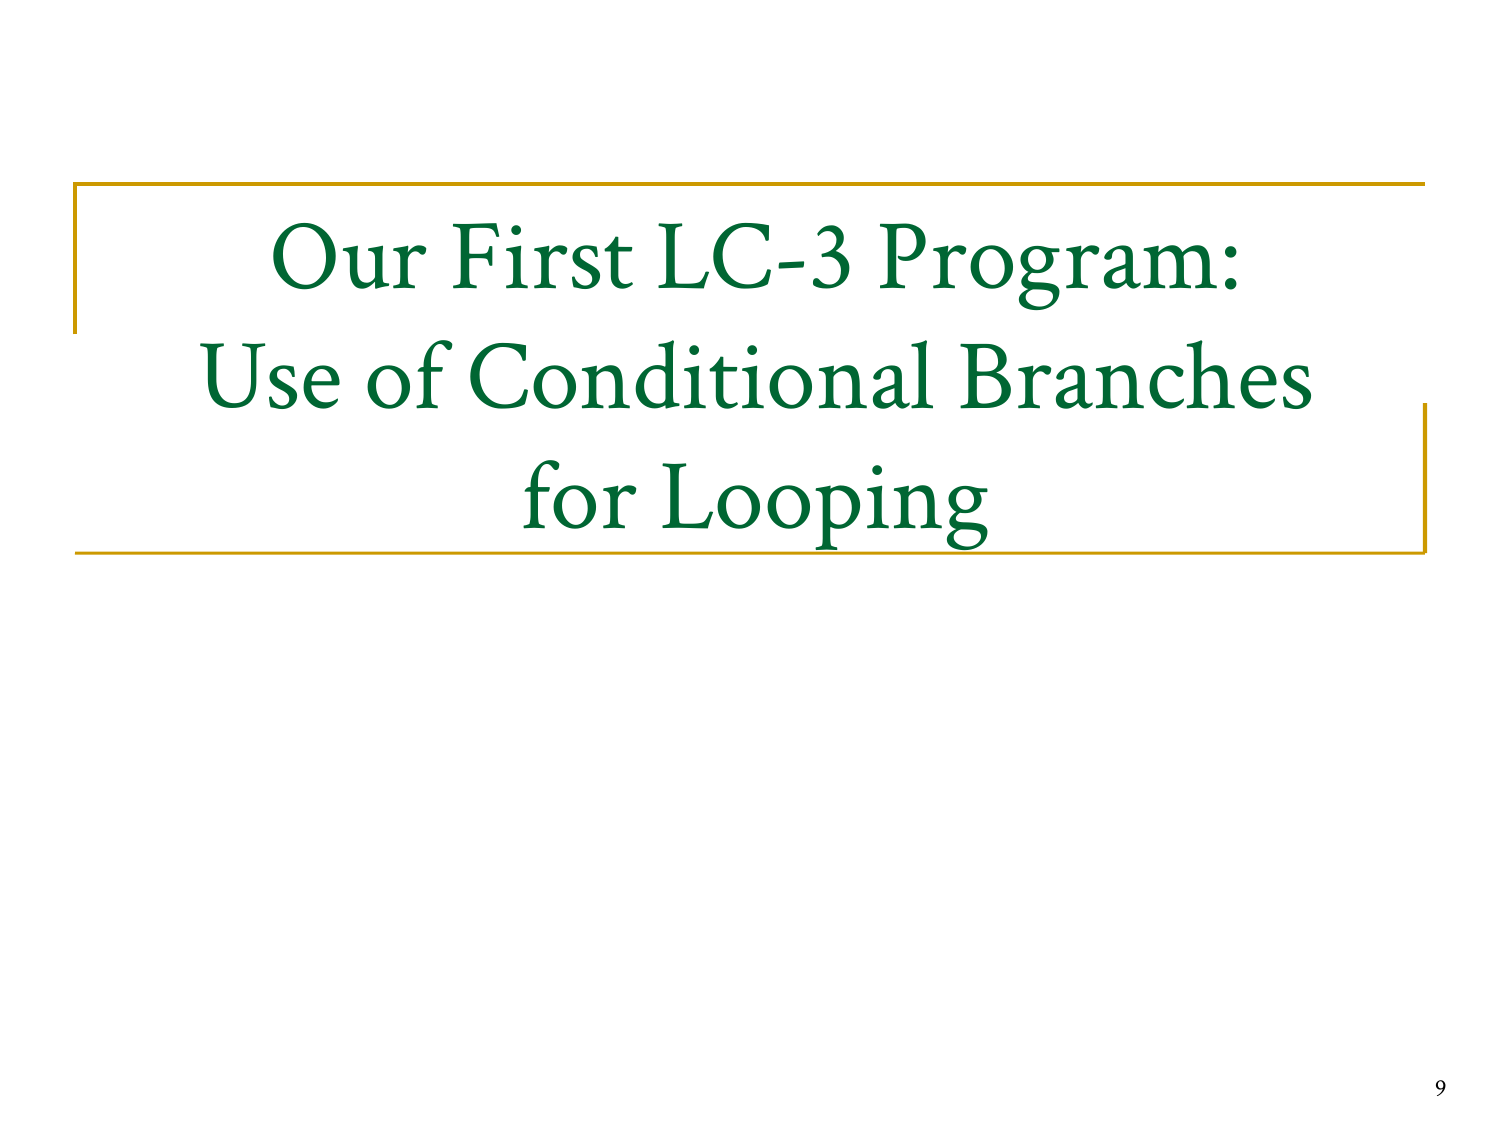

# Our First LC-3 Program: Use of Conditional Branches for Looping

9